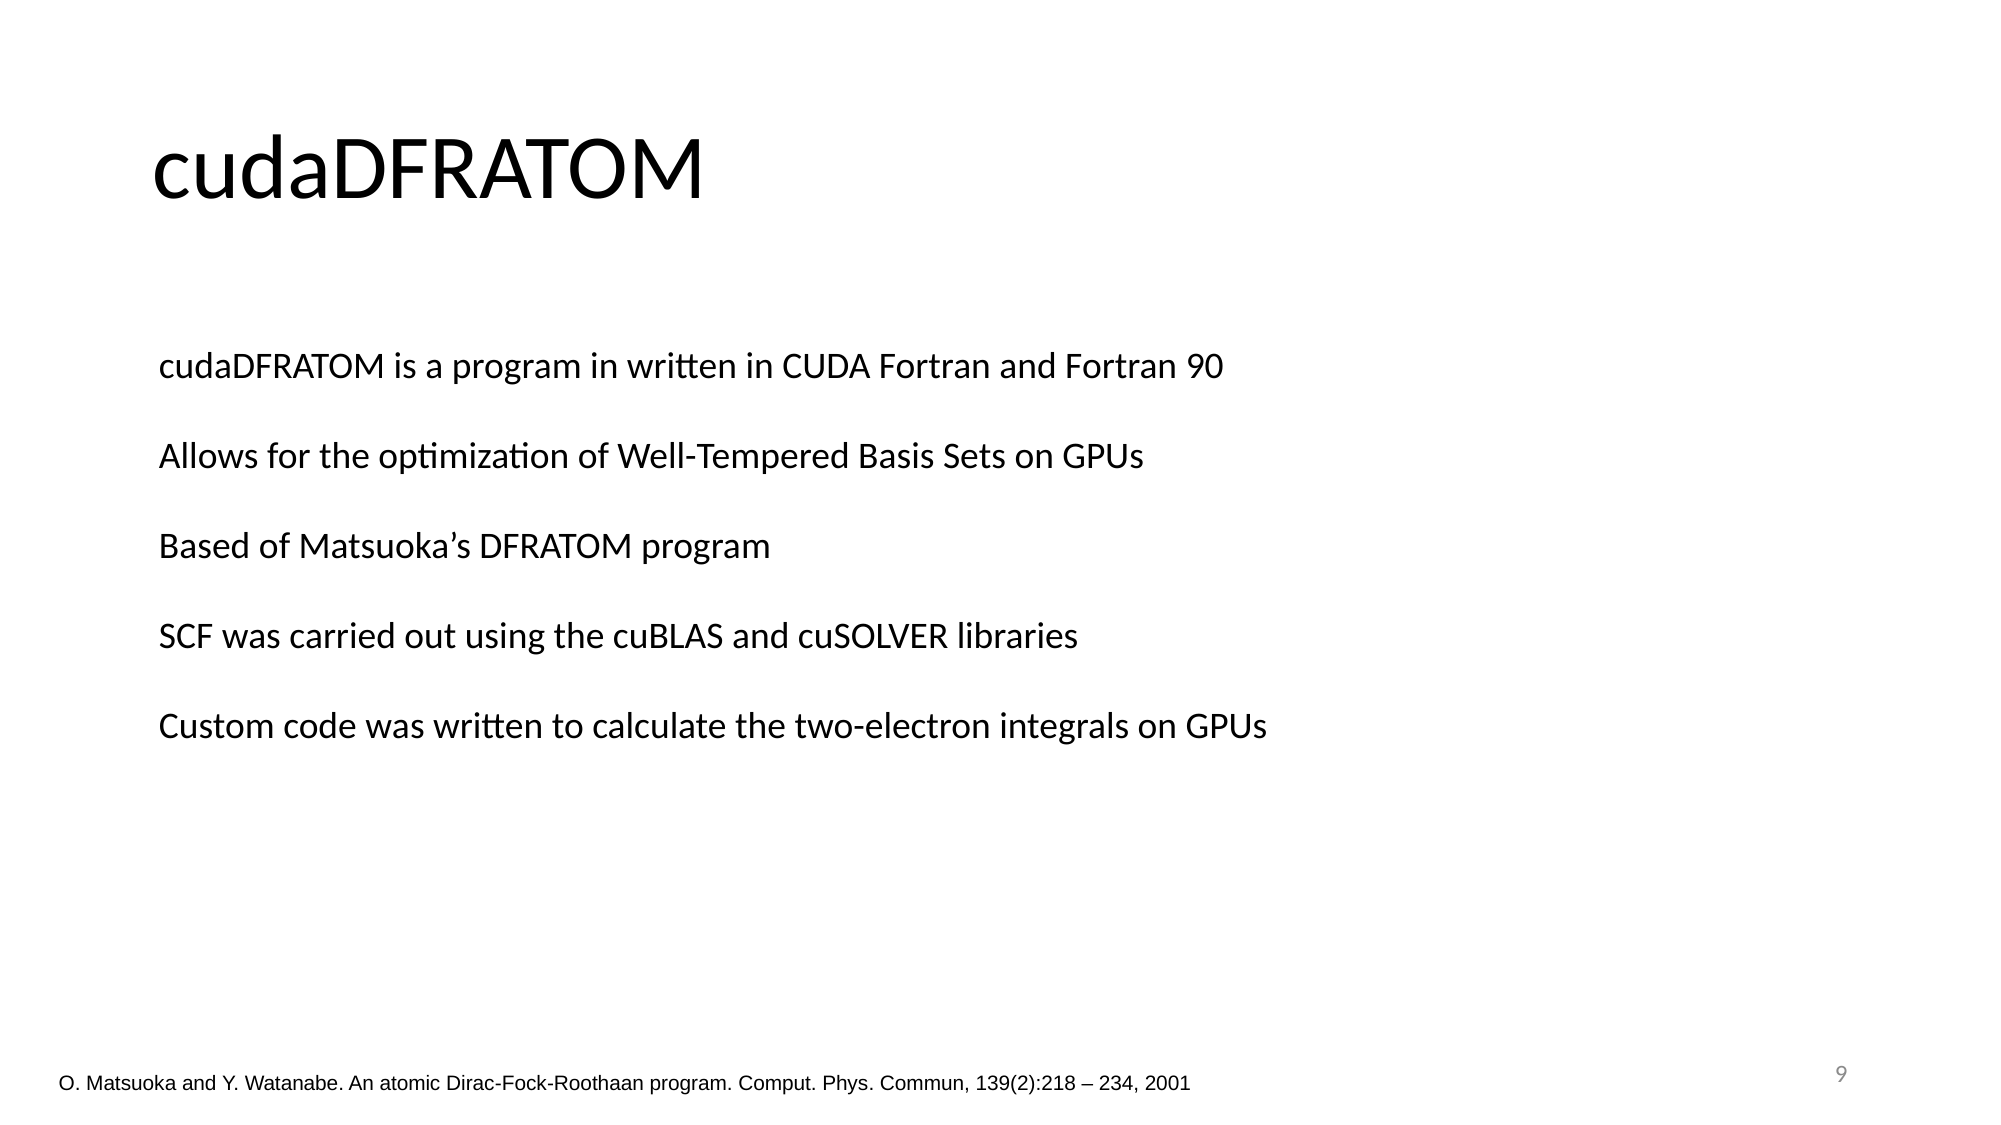

# cudaDFRATOM
cudaDFRATOM is a program in written in CUDA Fortran and Fortran 90

Allows for the optimization of Well-Tempered Basis Sets on GPUs

Based of Matsuoka’s DFRATOM program

SCF was carried out using the cuBLAS and cuSOLVER libraries

Custom code was written to calculate the two-electron integrals on GPUs
9
O. Matsuoka and Y. Watanabe. An atomic Dirac-Fock-Roothaan program. Comput. Phys. Commun, 139(2):218 – 234, 2001